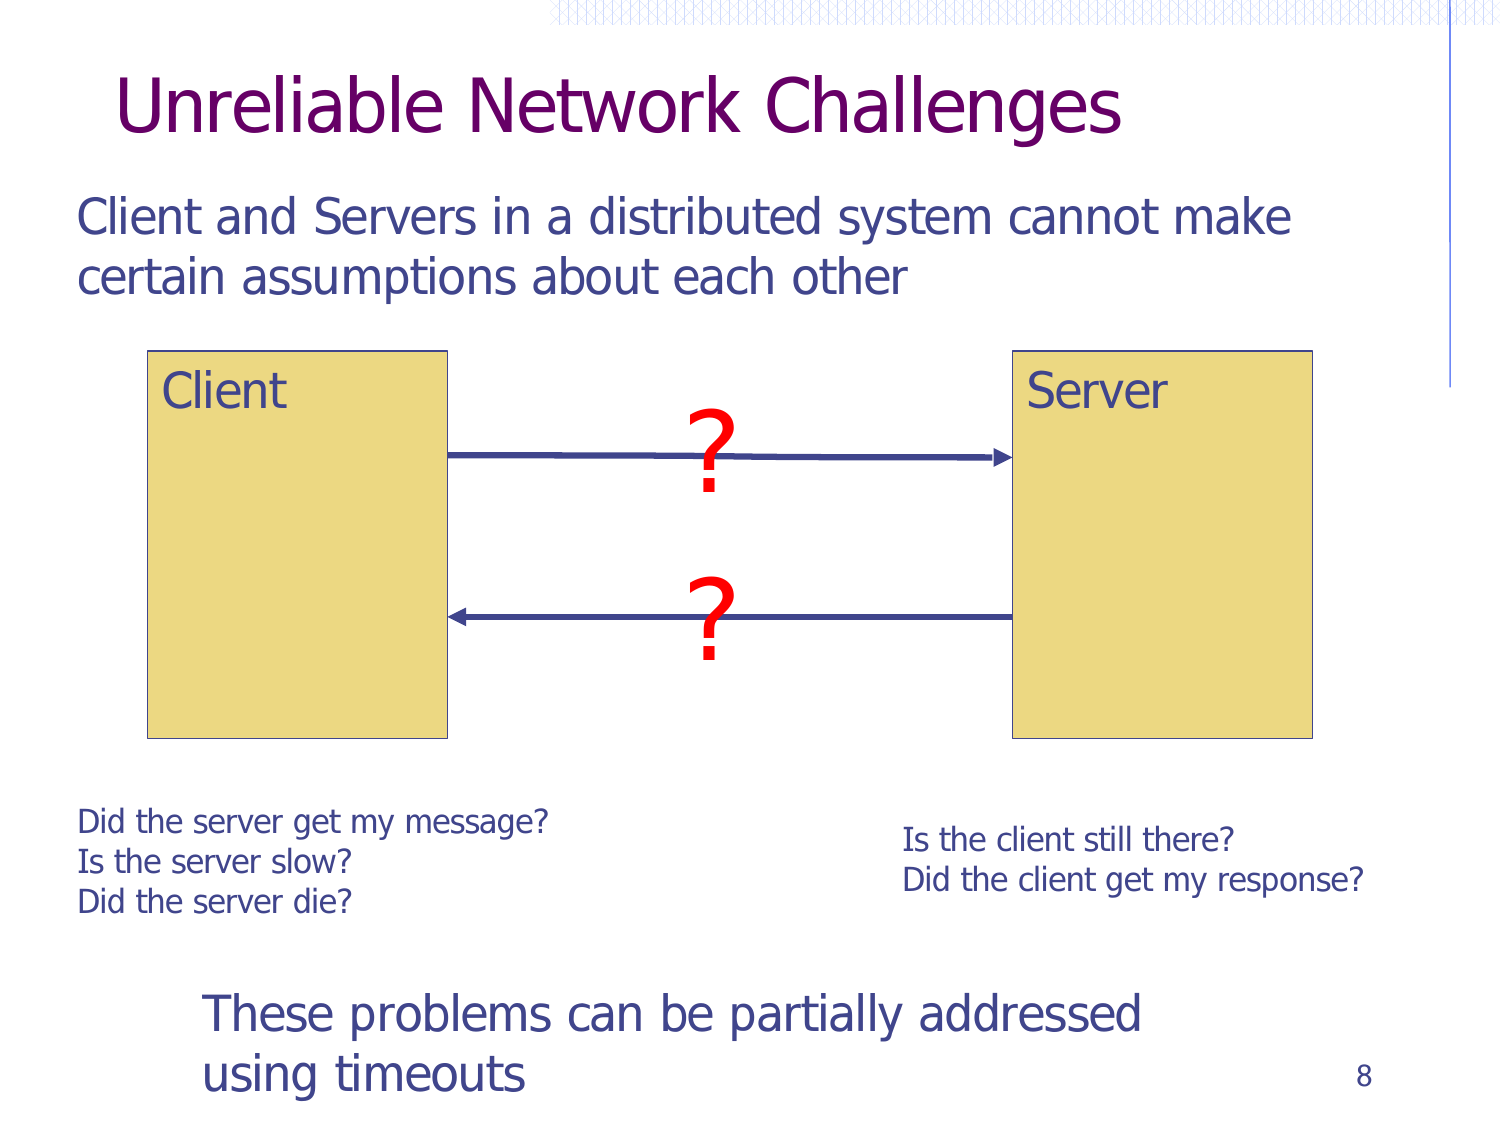

# Unreliable Network Challenges
Client and Servers in a distributed system cannot make certain assumptions about each other
Client
Server
?
?
Did the server get my message?
Is the server slow?
Did the server die?
Is the client still there?
Did the client get my response?
These problems can be partially addressed using timeouts
8